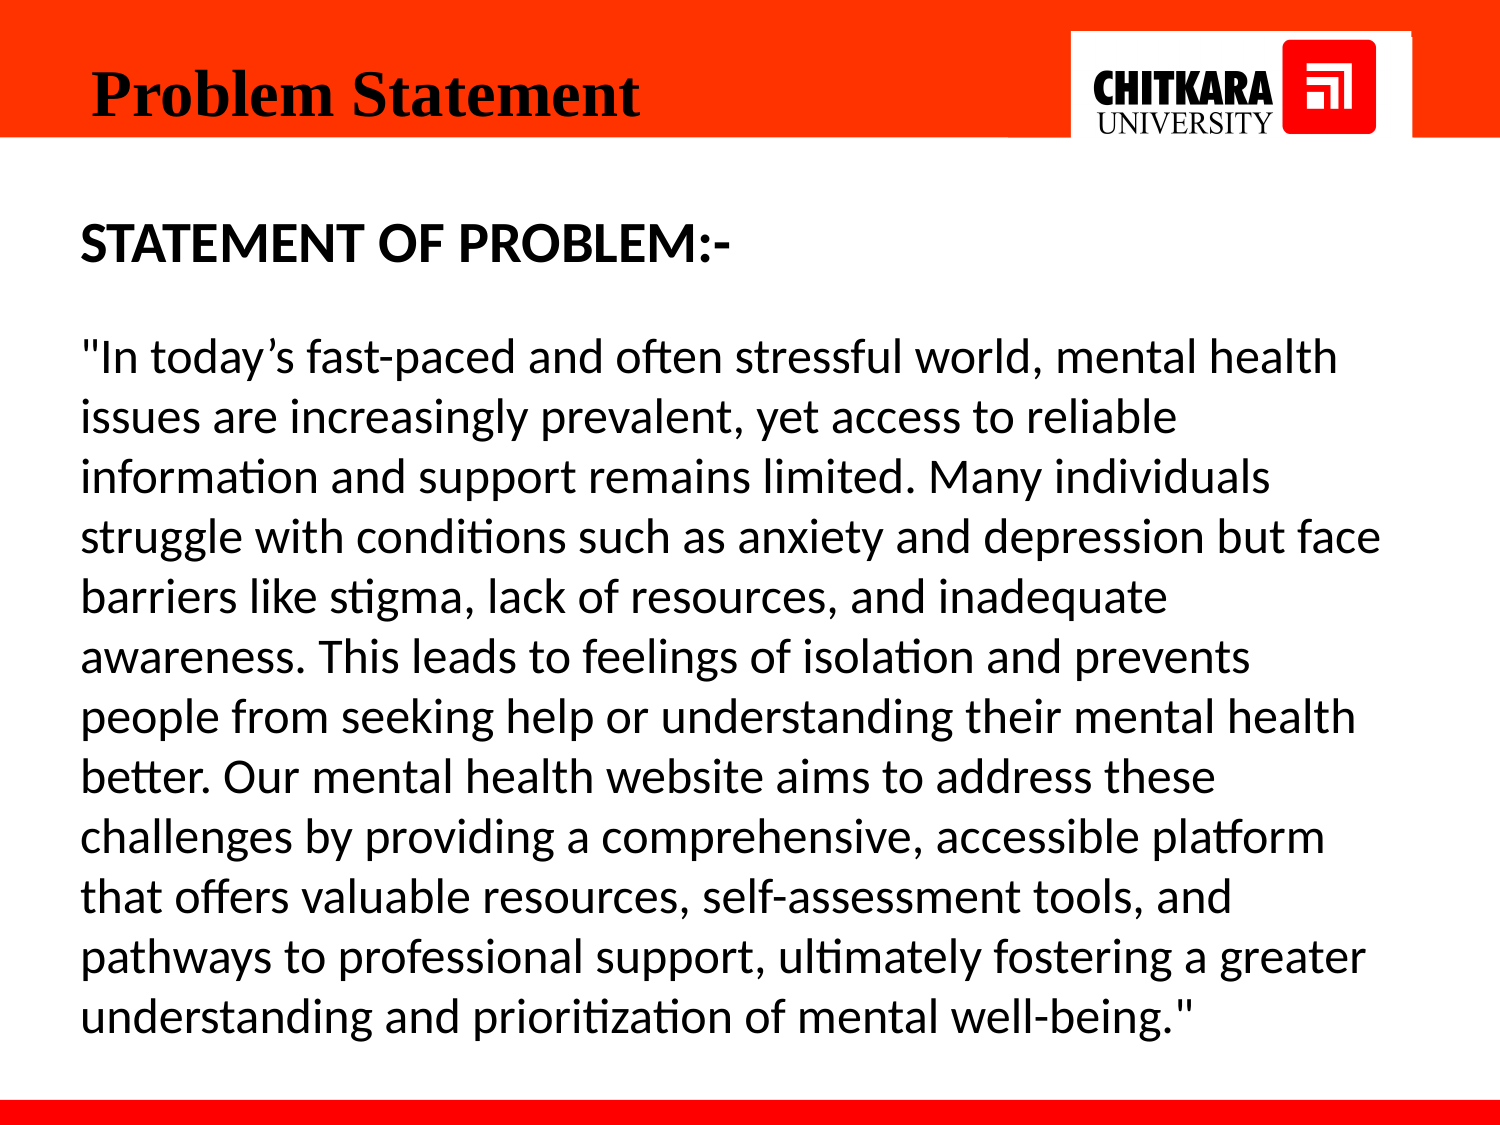

Problem Statement
STATEMENT OF PROBLEM:-

"In today’s fast-paced and often stressful world, mental health issues are increasingly prevalent, yet access to reliable information and support remains limited. Many individuals struggle with conditions such as anxiety and depression but face barriers like stigma, lack of resources, and inadequate awareness. This leads to feelings of isolation and prevents people from seeking help or understanding their mental health better. Our mental health website aims to address these challenges by providing a comprehensive, accessible platform that offers valuable resources, self-assessment tools, and pathways to professional support, ultimately fostering a greater understanding and prioritization of mental well-being."